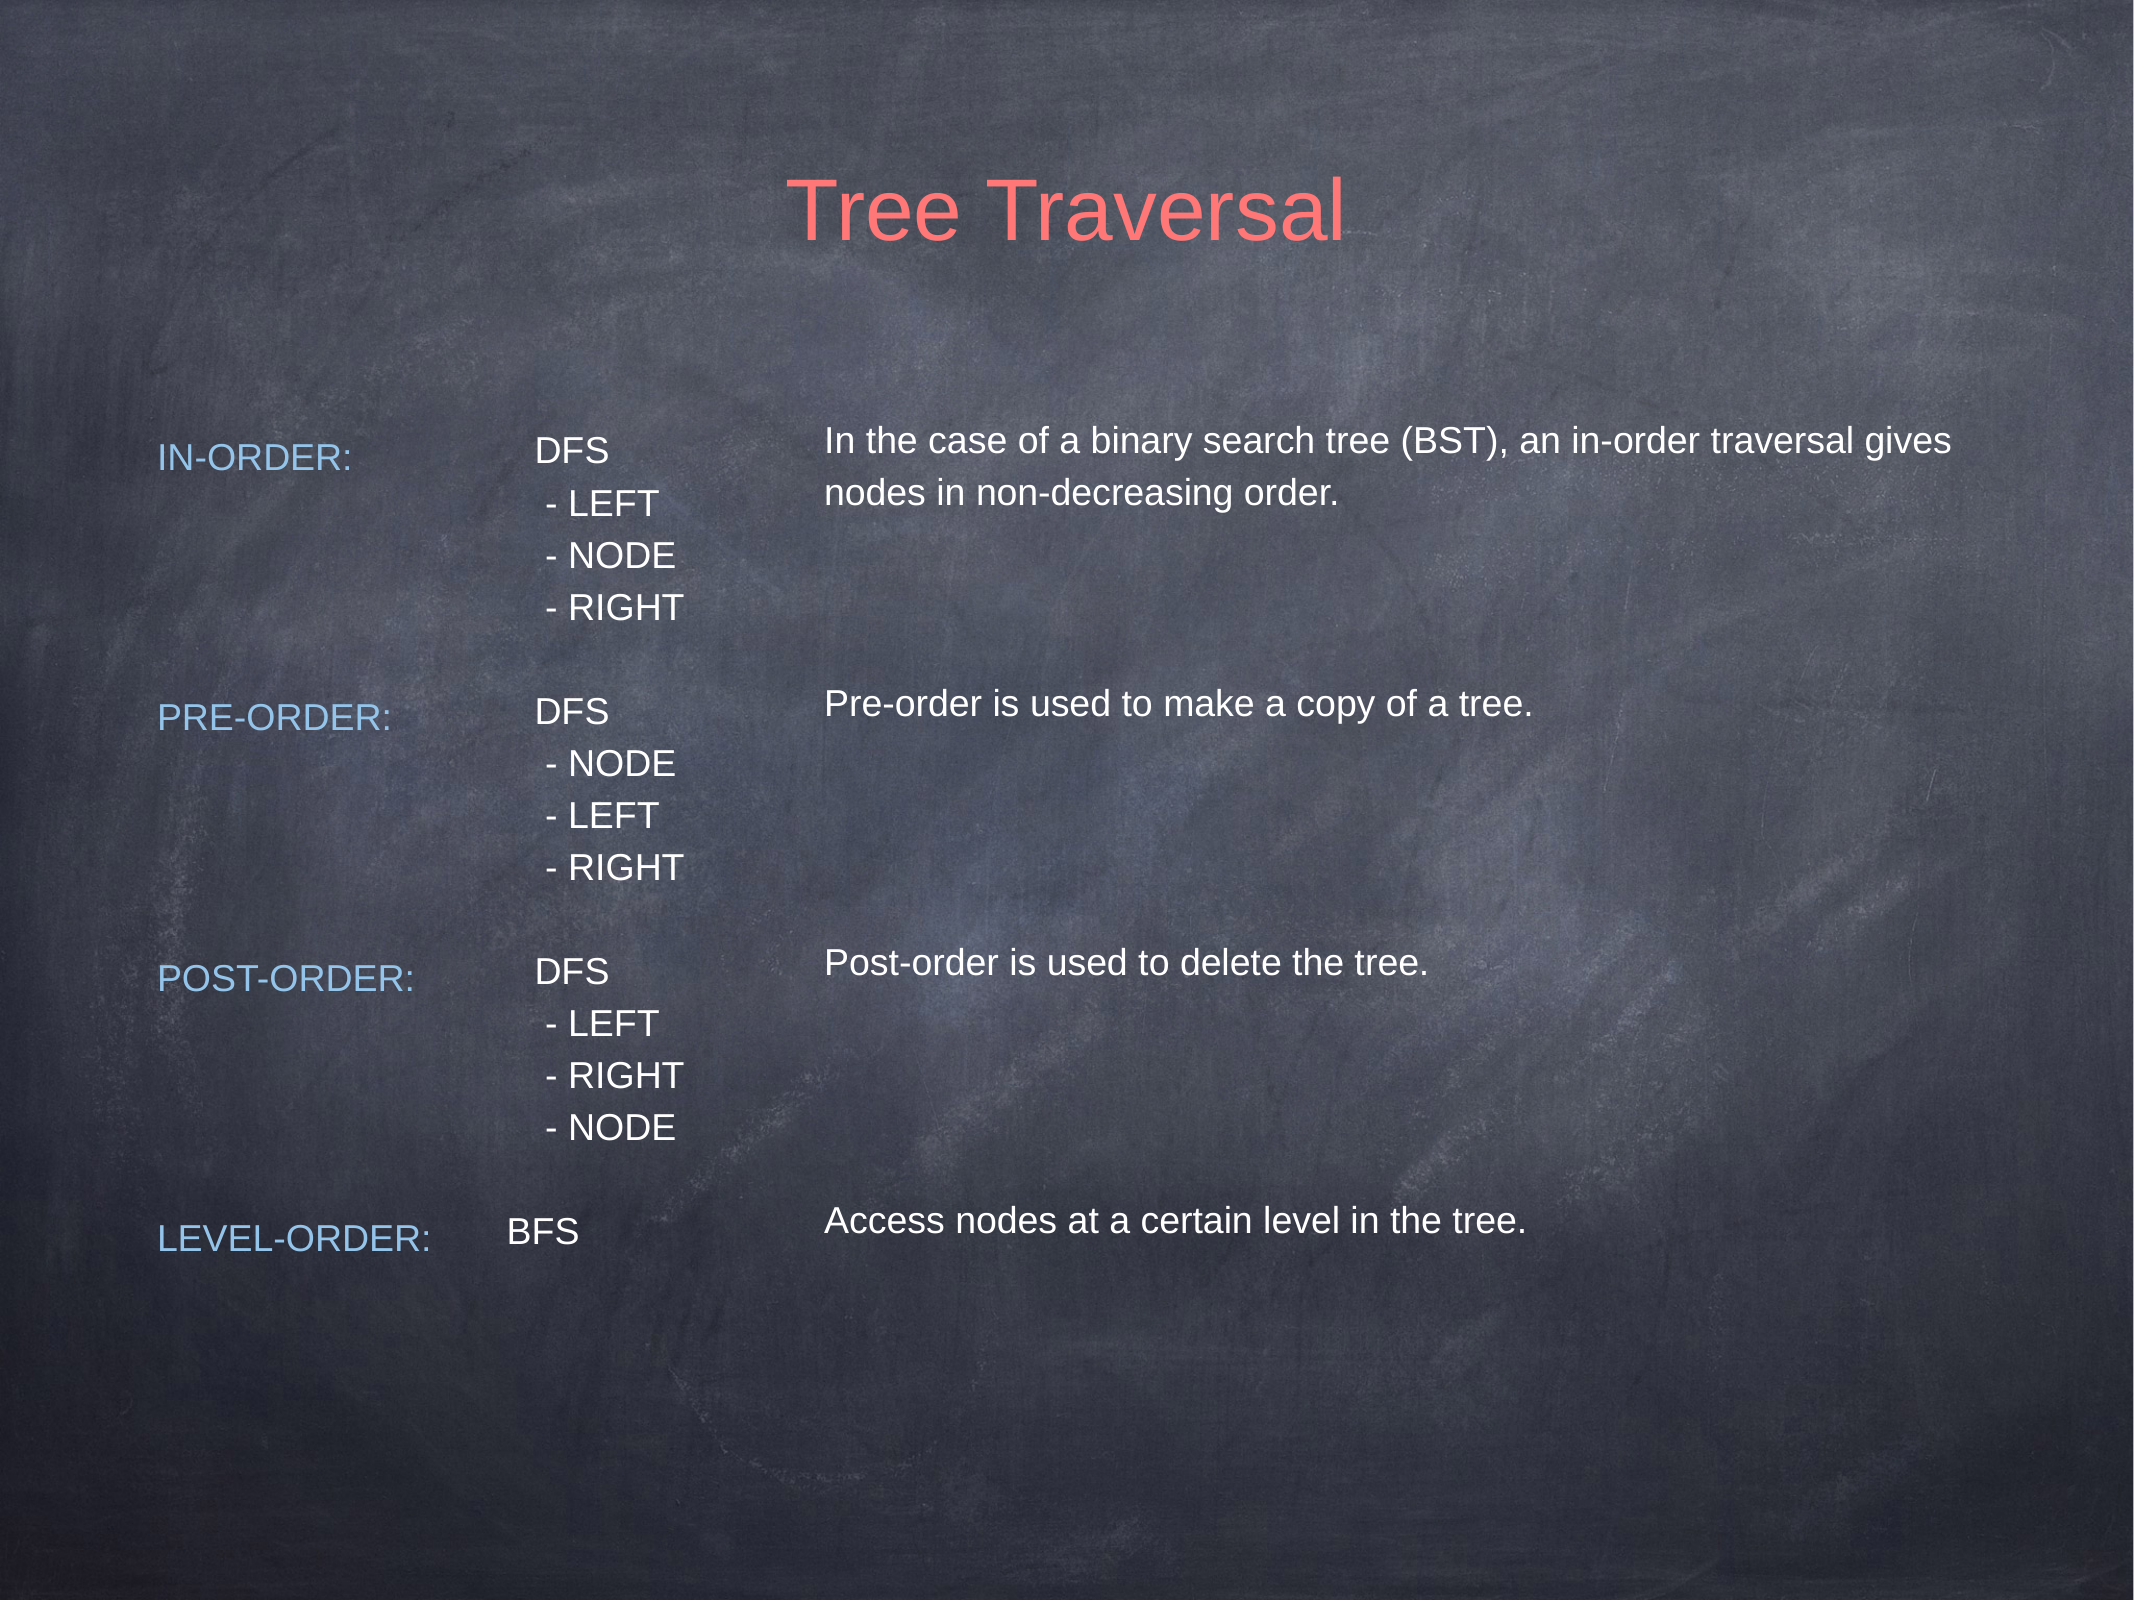

Tree Traversal
IN-ORDER:

PRE-ORDER:

POST-ORDER:

LEVEL-ORDER:
In the case of a binary search tree (BST), an in-order traversal gives nodes in non-decreasing order.
DFS
 - LEFT
 - NODE
 - RIGHT
Pre-order is used to make a copy of a tree.
DFS
 - NODE
 - LEFT
 - RIGHT
Post-order is used to delete the tree.
DFS
 - LEFT
 - RIGHT
 - NODE
Access nodes at a certain level in the tree.
BFS